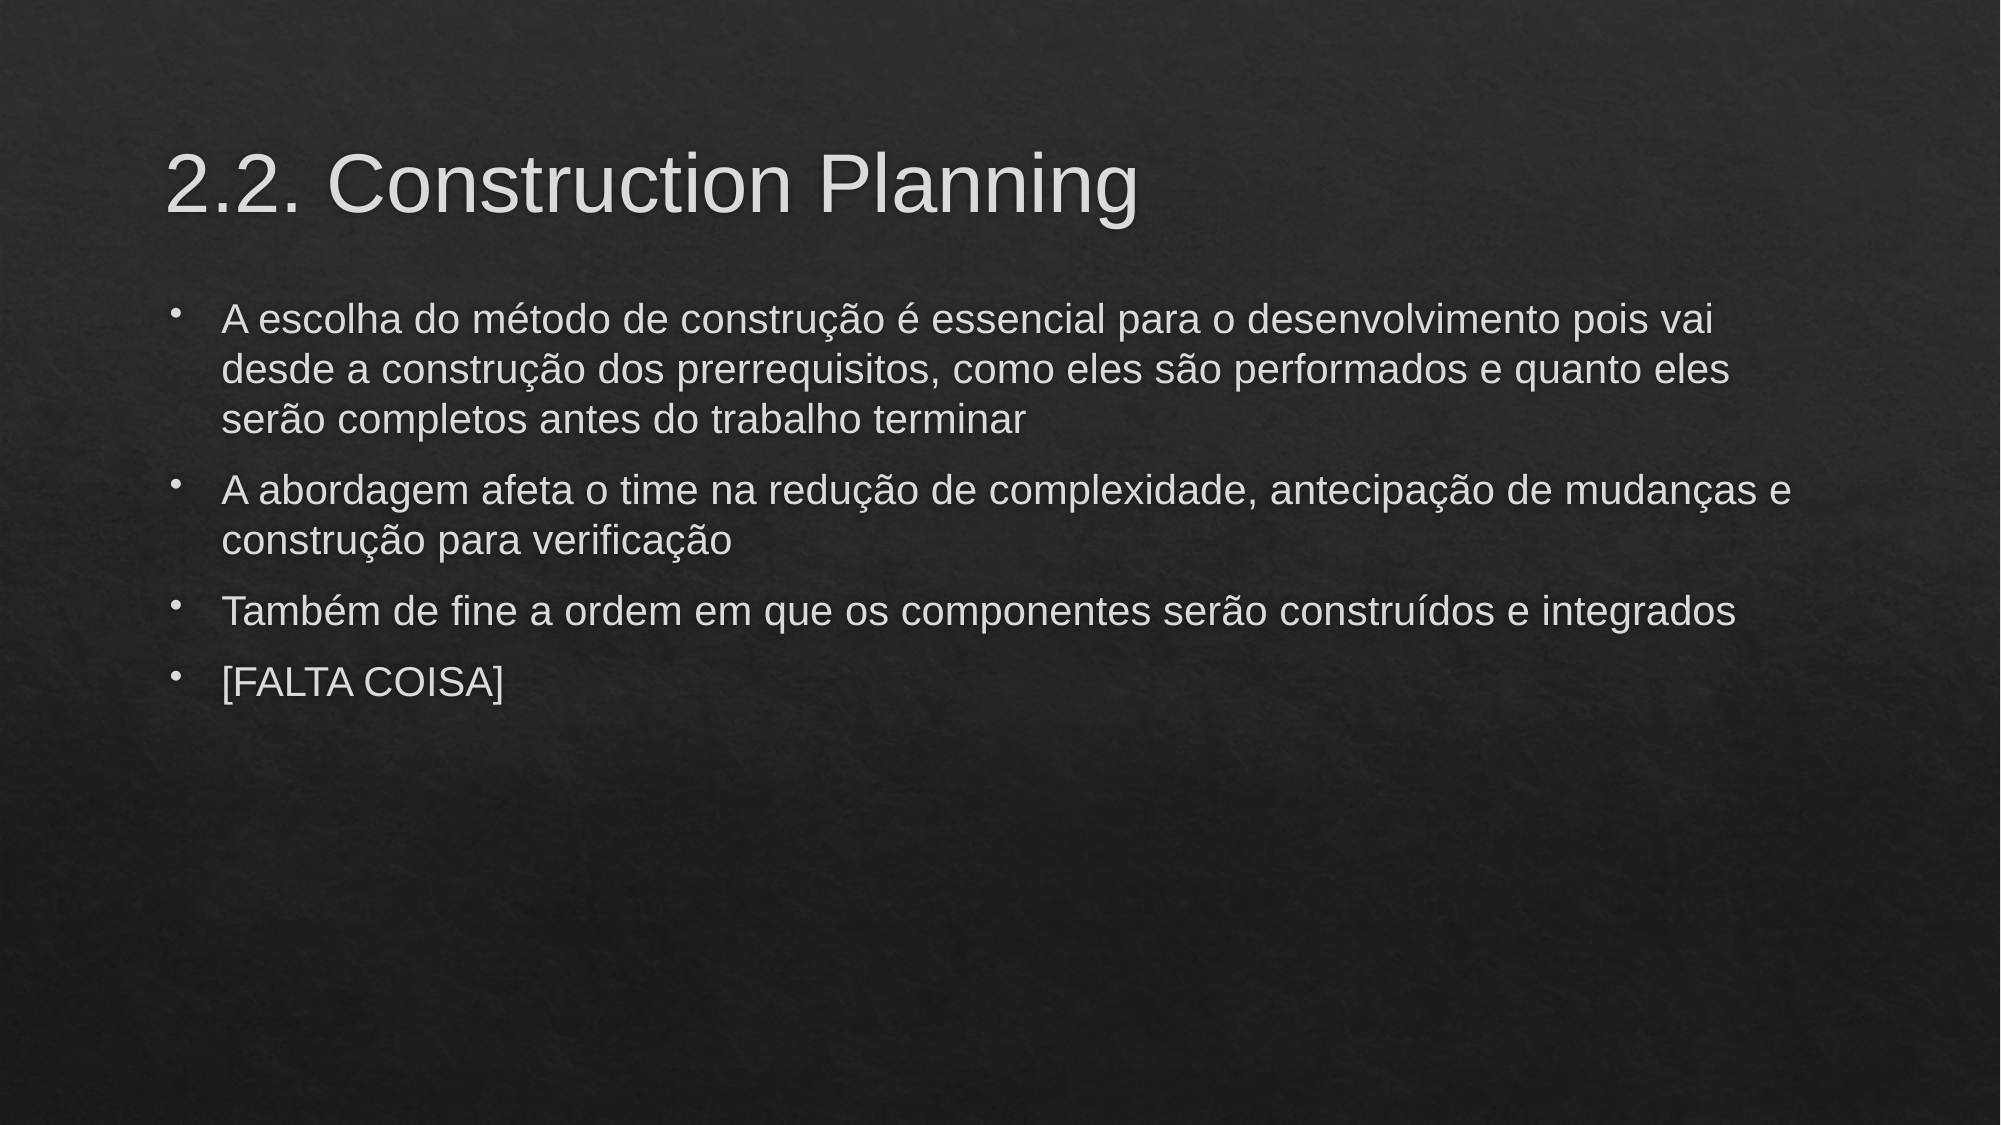

# 2.2. Construction Planning
A escolha do método de construção é essencial para o desenvolvimento pois vai desde a construção dos prerrequisitos, como eles são performados e quanto eles serão completos antes do trabalho terminar
A abordagem afeta o time na redução de complexidade, antecipação de mudanças e construção para verificação
Também de fine a ordem em que os componentes serão construídos e integrados
[FALTA COISA]